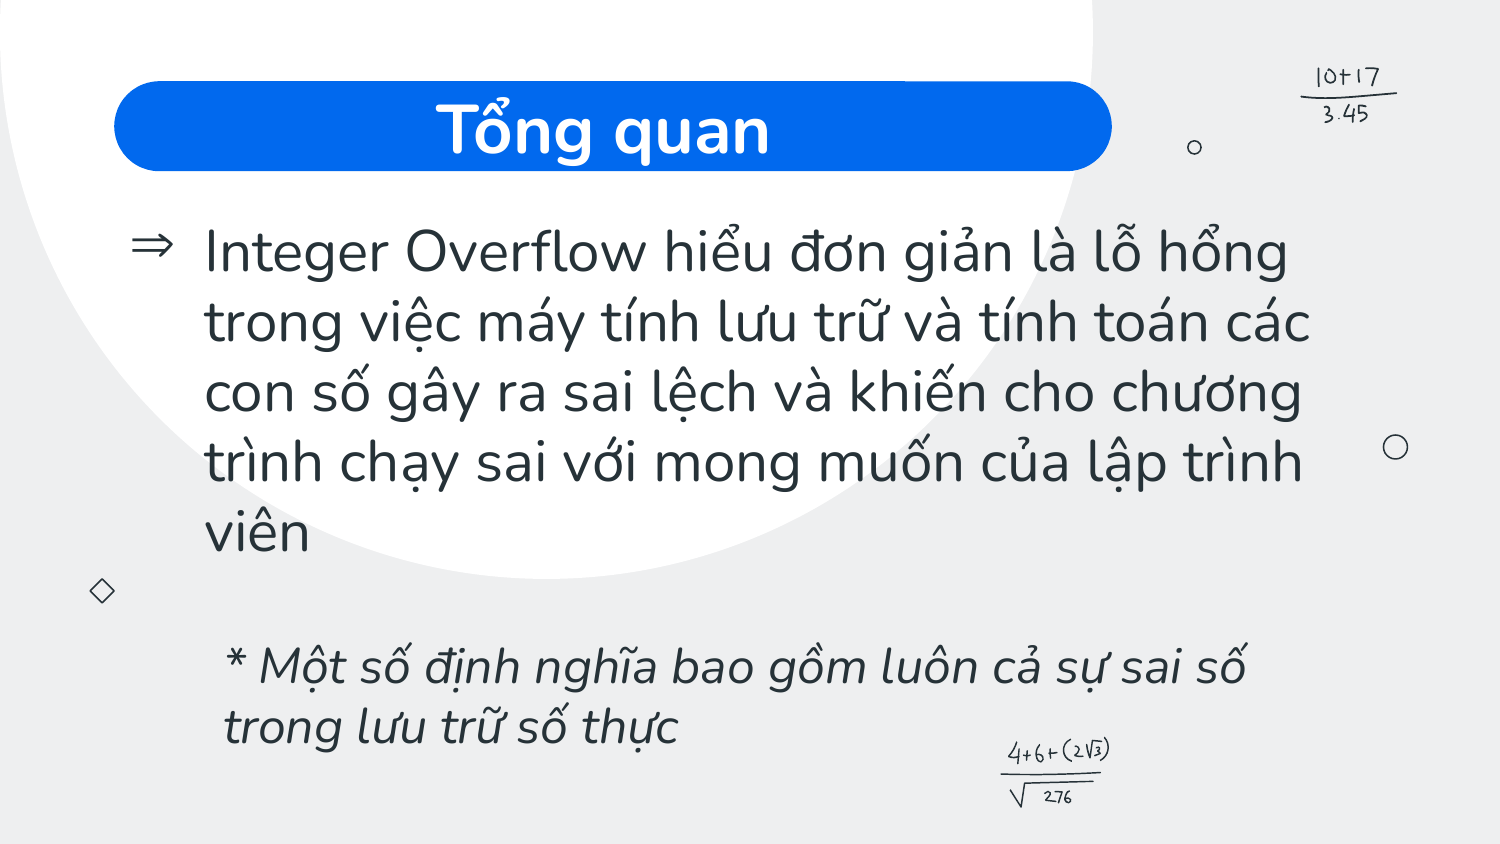

# Tổng quan
Integer Overflow hiểu đơn giản là lỗ hổng trong việc máy tính lưu trữ và tính toán các con số gây ra sai lệch và khiến cho chương trình chạy sai với mong muốn của lập trình viên

* Một số định nghĩa bao gồm luôn cả sự sai số trong lưu trữ số thực